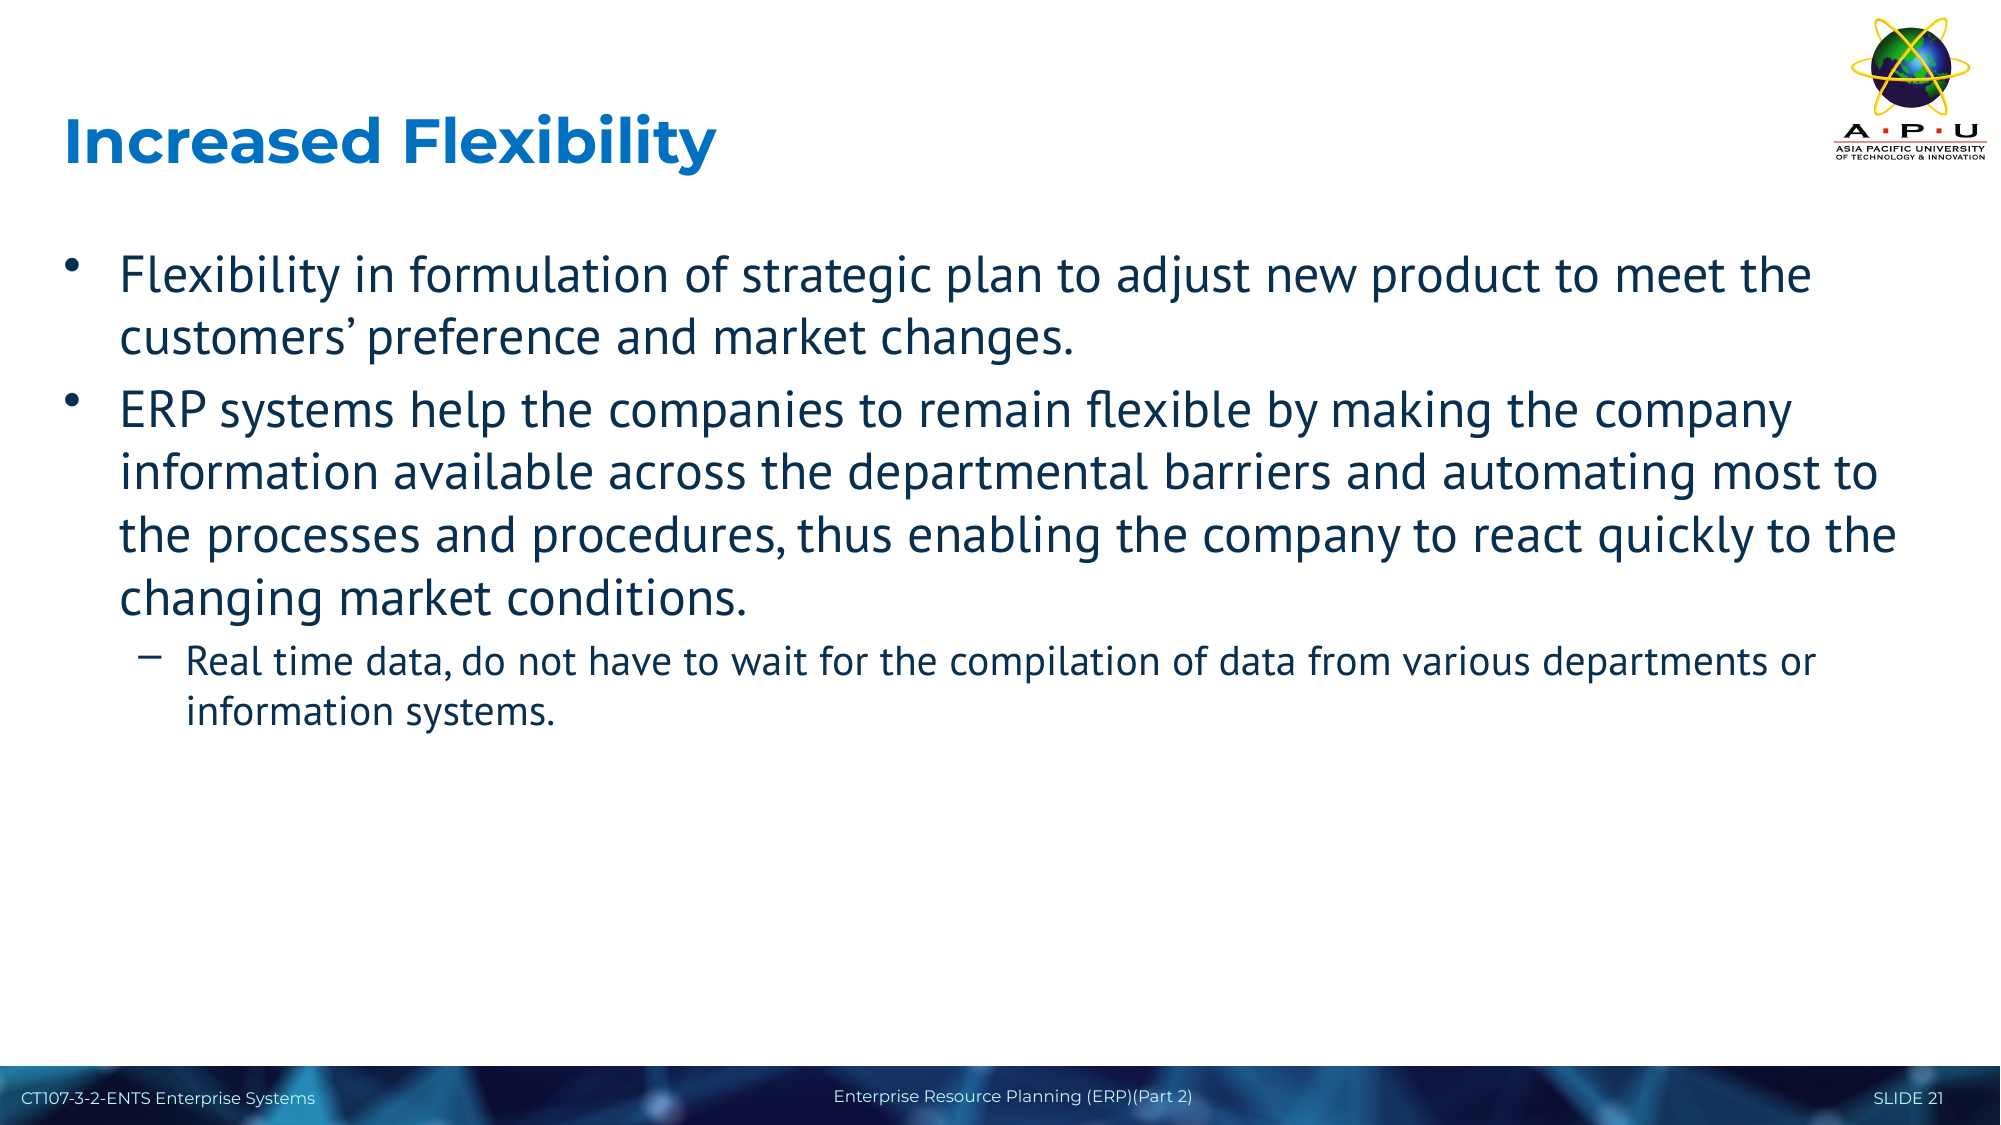

# Increased Flexibility
Flexibility in formulation of strategic plan to adjust new product to meet the customers’ preference and market changes.
ERP systems help the companies to remain flexible by making the company information available across the departmental barriers and automating most to the processes and procedures, thus enabling the company to react quickly to the changing market conditions.
Real time data, do not have to wait for the compilation of data from various departments or information systems.